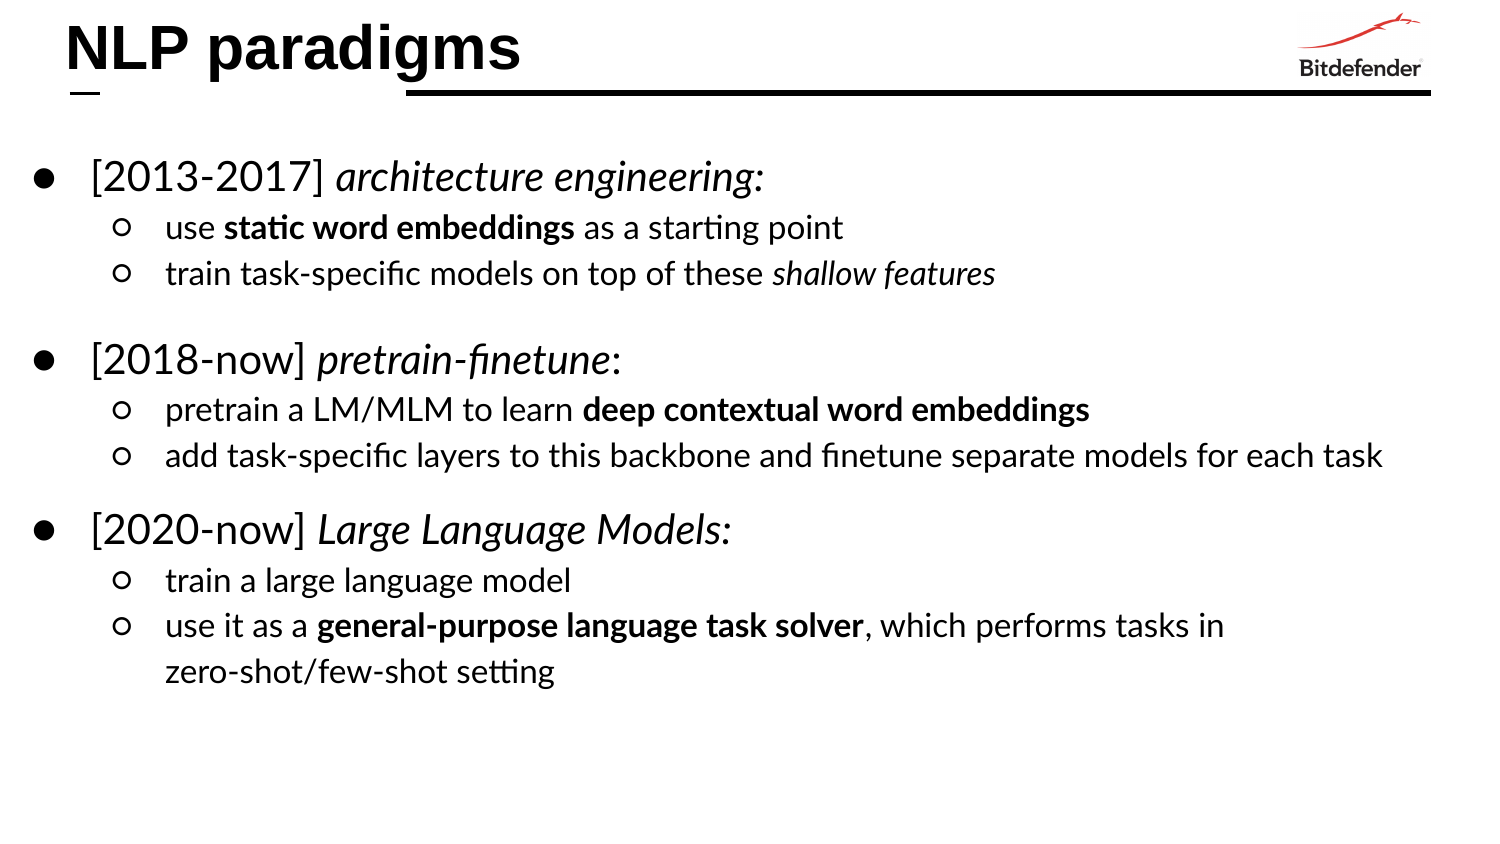

# NLP paradigms
[2013-2017] architecture engineering:
use static word embeddings as a starting point
train task-specific models on top of these shallow features
[2018-now] pretrain-finetune:
pretrain a LM/MLM to learn deep contextual word embeddings
add task-specific layers to this backbone and finetune separate models for each task
[2020-now] Large Language Models:
train a large language model
use it as a general-purpose language task solver, which performs tasks in zero-shot/few-shot setting